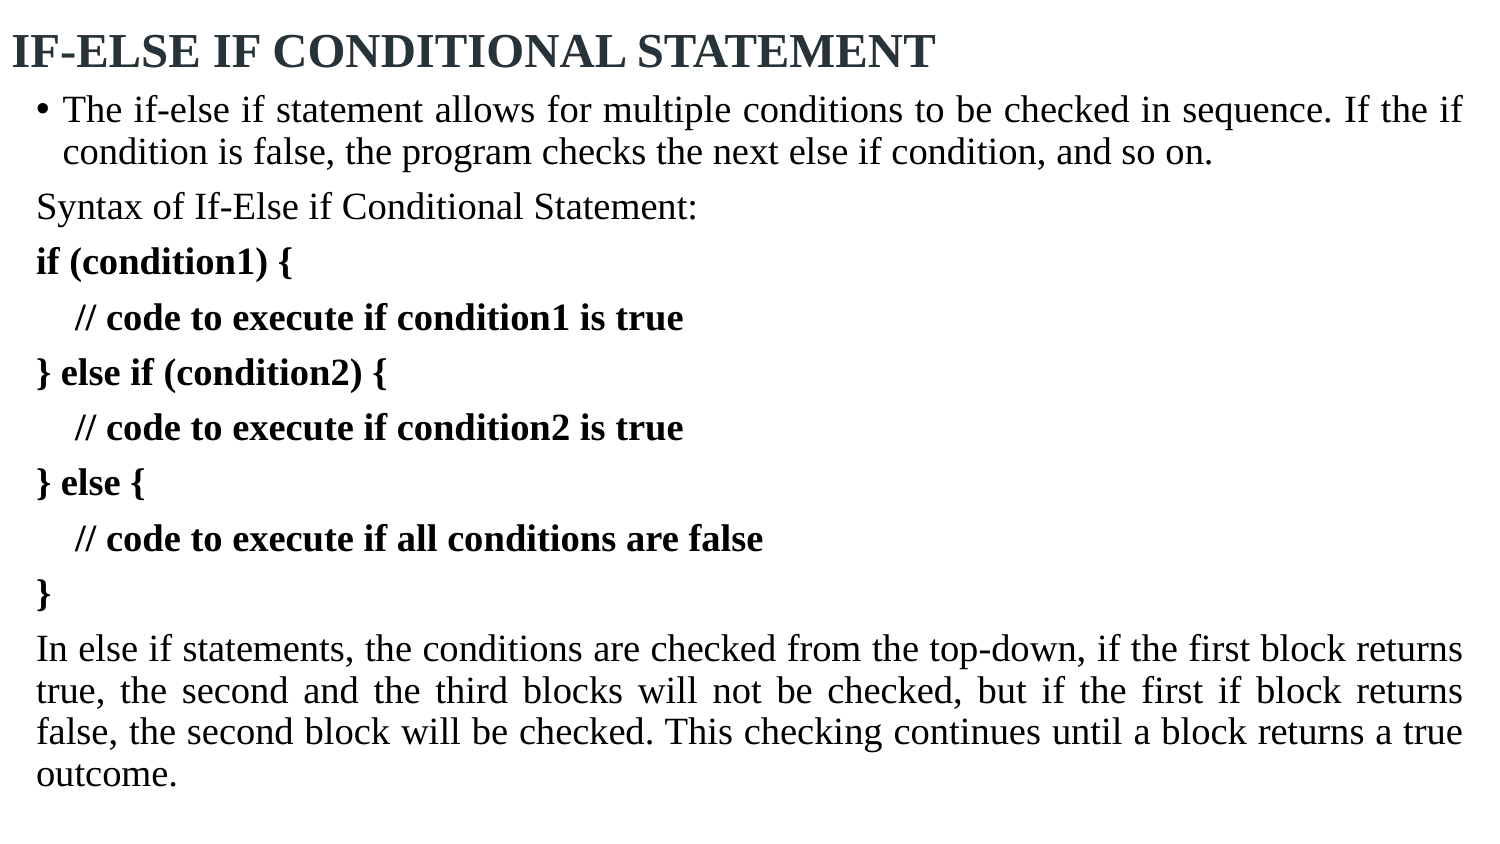

# IF-ELSE IF CONDITIONAL STATEMENT
The if-else if statement allows for multiple conditions to be checked in sequence. If the if condition is false, the program checks the next else if condition, and so on.
Syntax of If-Else if Conditional Statement:
if (condition1) {
    // code to execute if condition1 is true
} else if (condition2) {
    // code to execute if condition2 is true
} else {
    // code to execute if all conditions are false
}
In else if statements, the conditions are checked from the top-down, if the first block returns true, the second and the third blocks will not be checked, but if the first if block returns false, the second block will be checked. This checking continues until a block returns a true outcome.